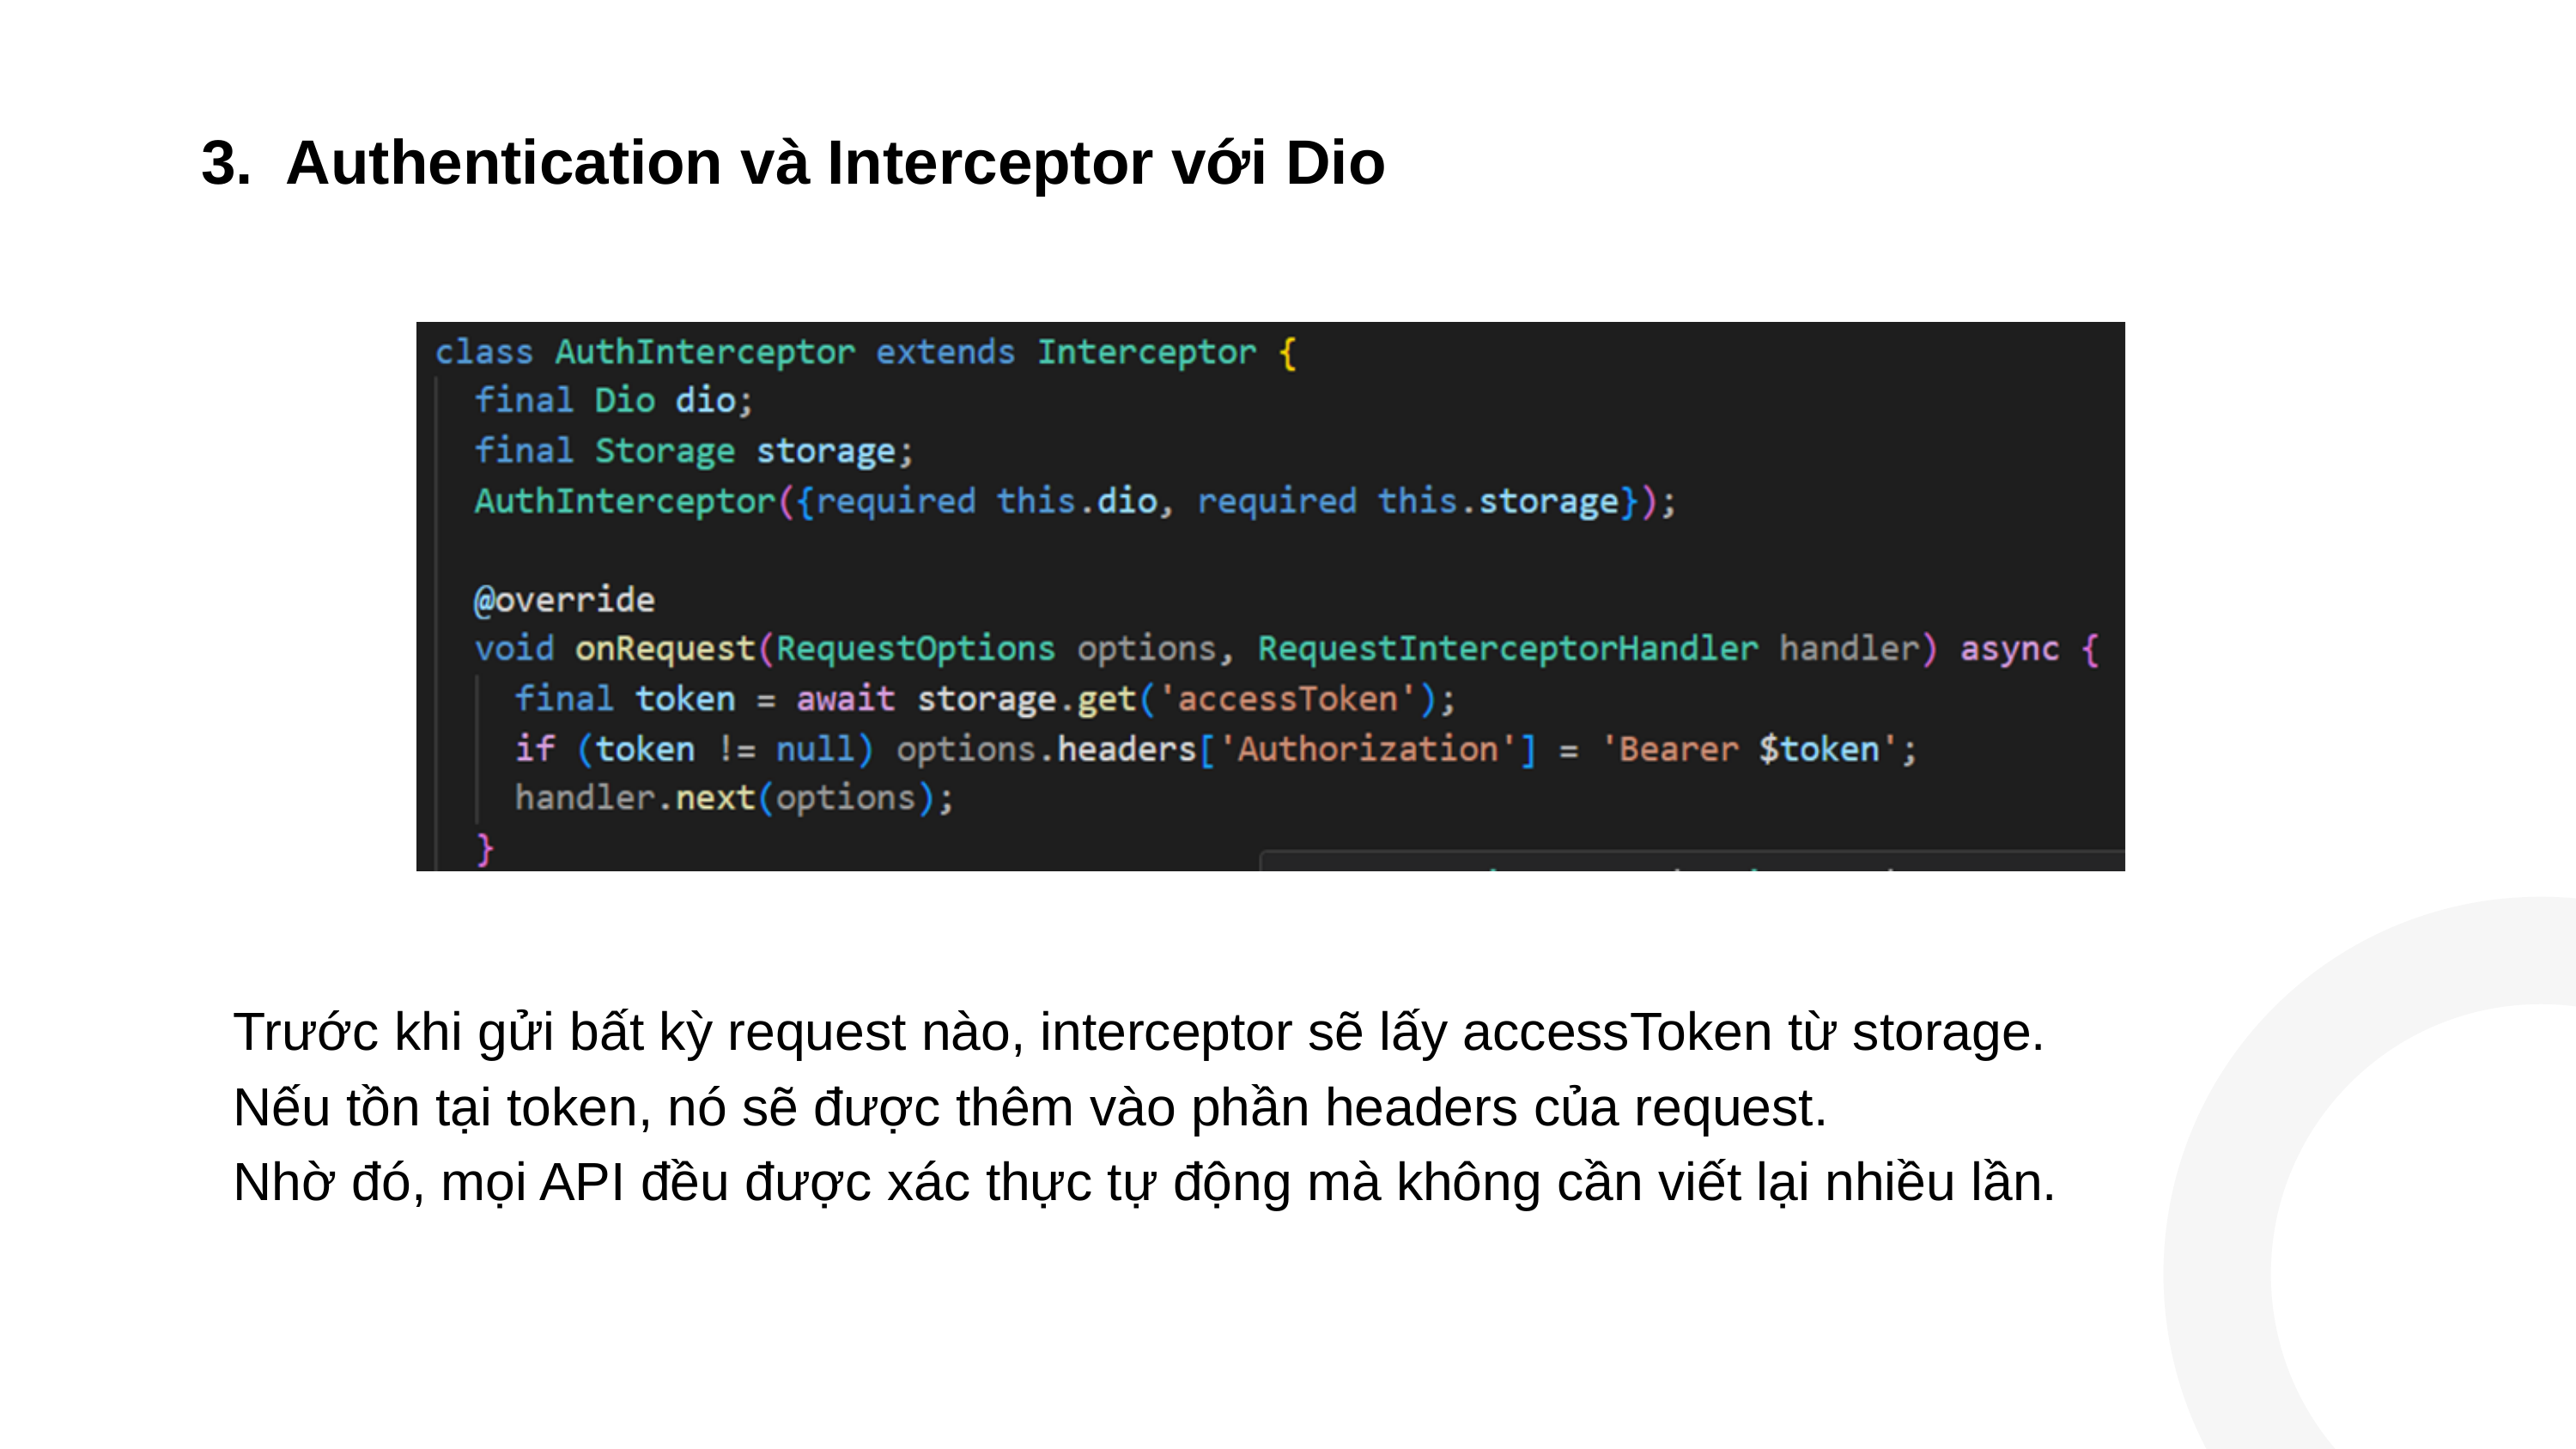

3.  Authentication và Interceptor với Dio

Trước khi gửi bất kỳ request nào, interceptor sẽ lấy accessToken từ storage.
Nếu tồn tại token, nó sẽ được thêm vào phần headers của request.
Nhờ đó, mọi API đều được xác thực tự động mà không cần viết lại nhiều lần.